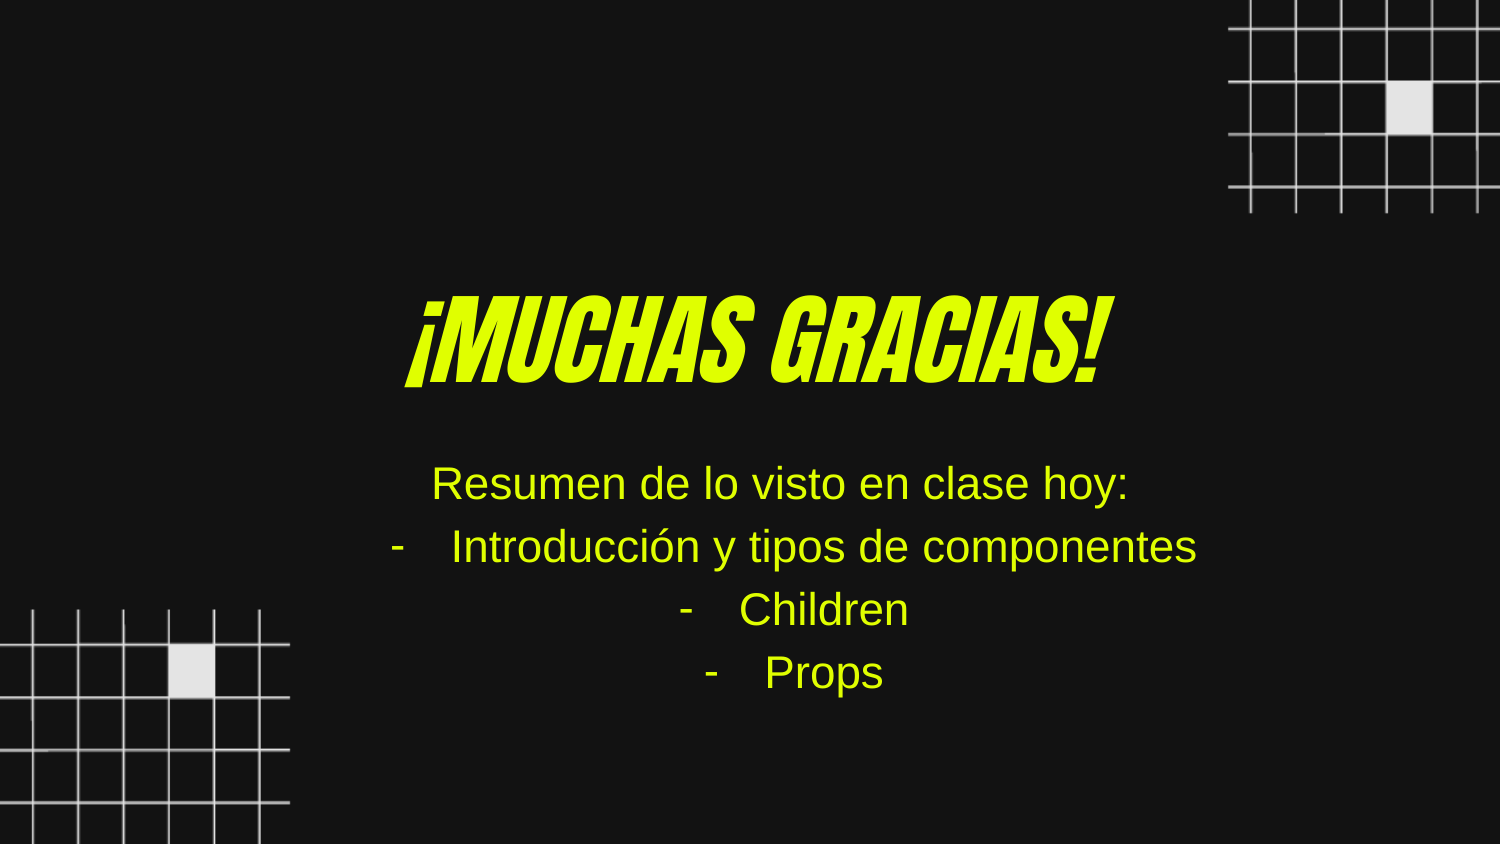

¡MUCHAS GRACIAS!
Resumen de lo visto en clase hoy:
Introducción y tipos de componentes
Children
Props